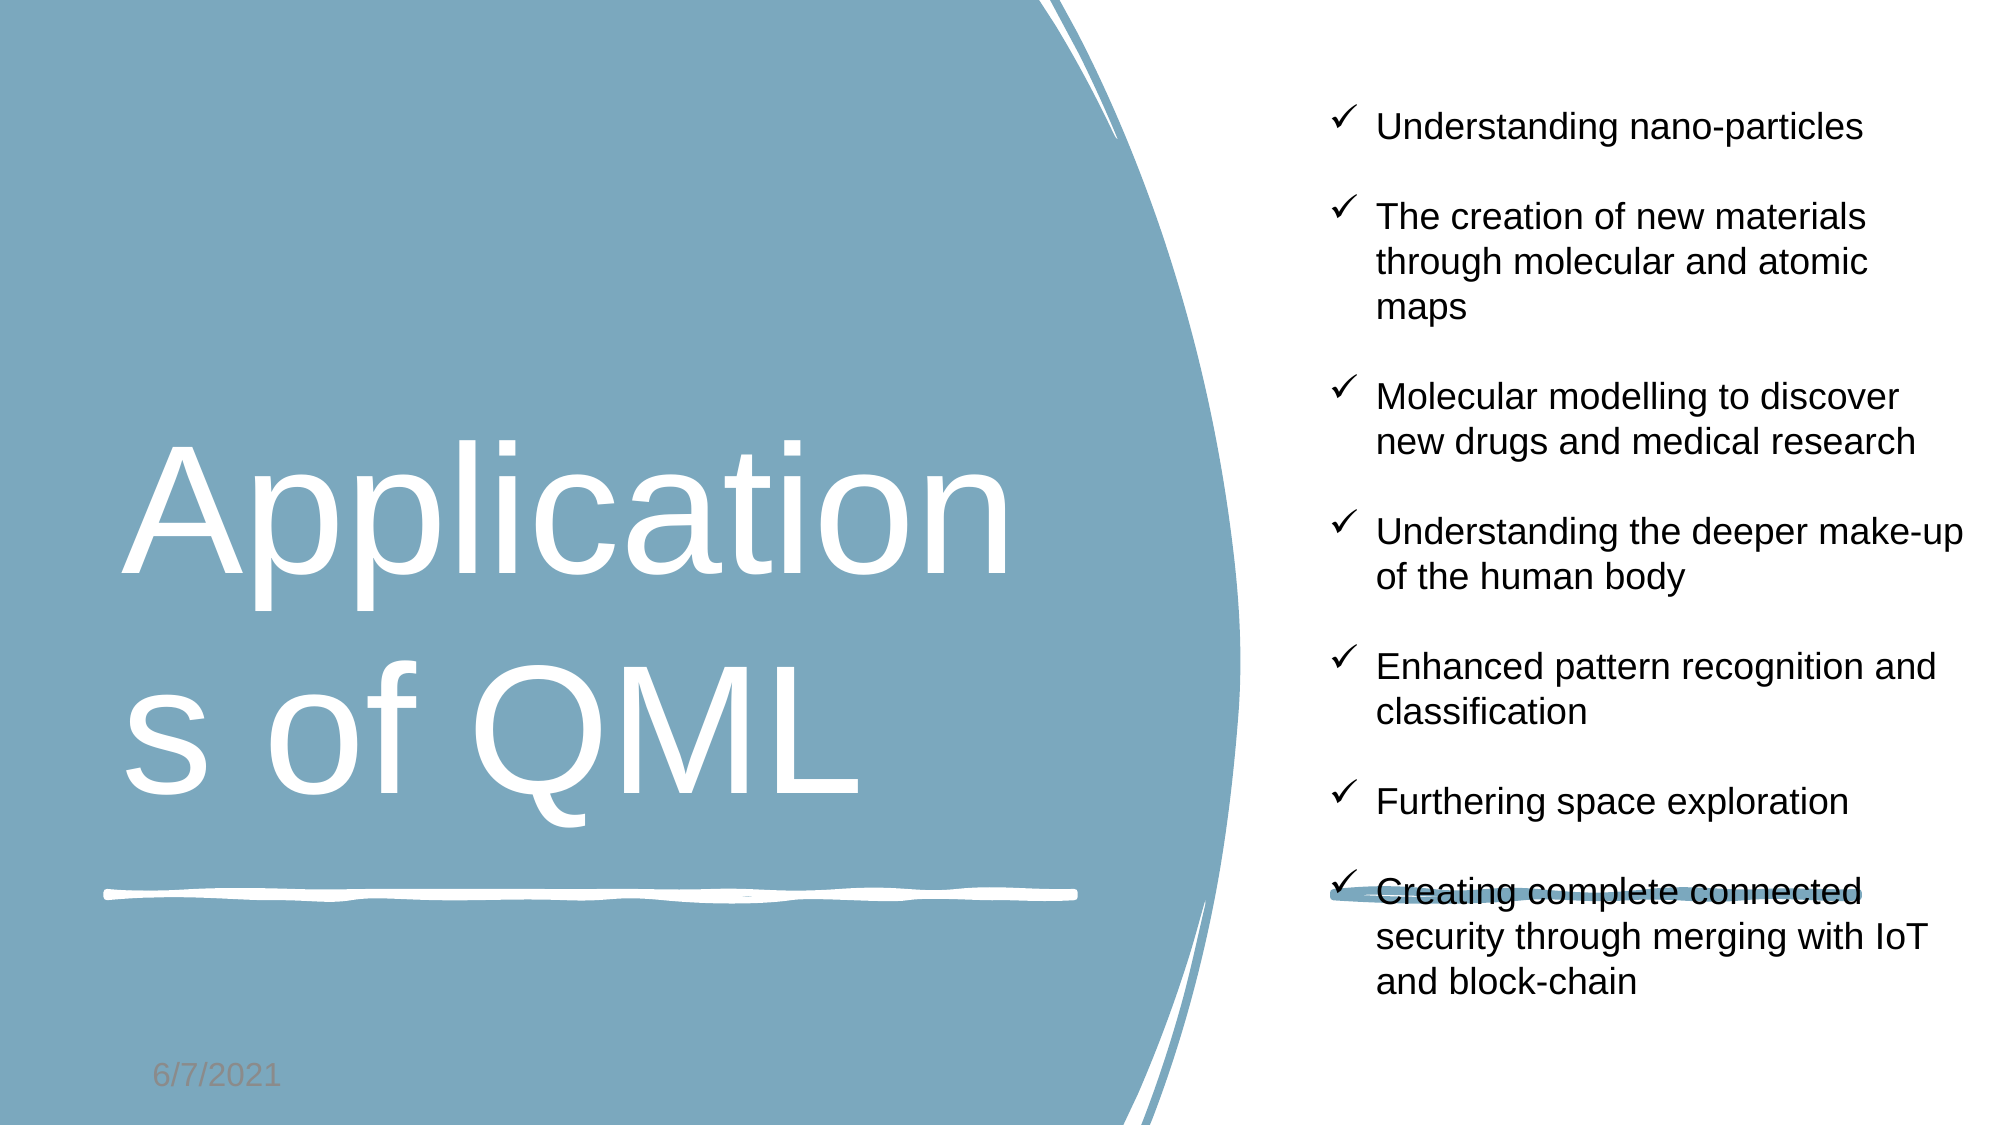

Understanding nano-particles

The creation of new materials through molecular and atomic maps

Molecular modelling to discover new drugs and medical research

Understanding the deeper make-up of the human body

Enhanced pattern recognition and classification

Furthering space exploration

Creating complete connected security through merging with IoT and block-chain
Applications of QML

6/7/2021
13